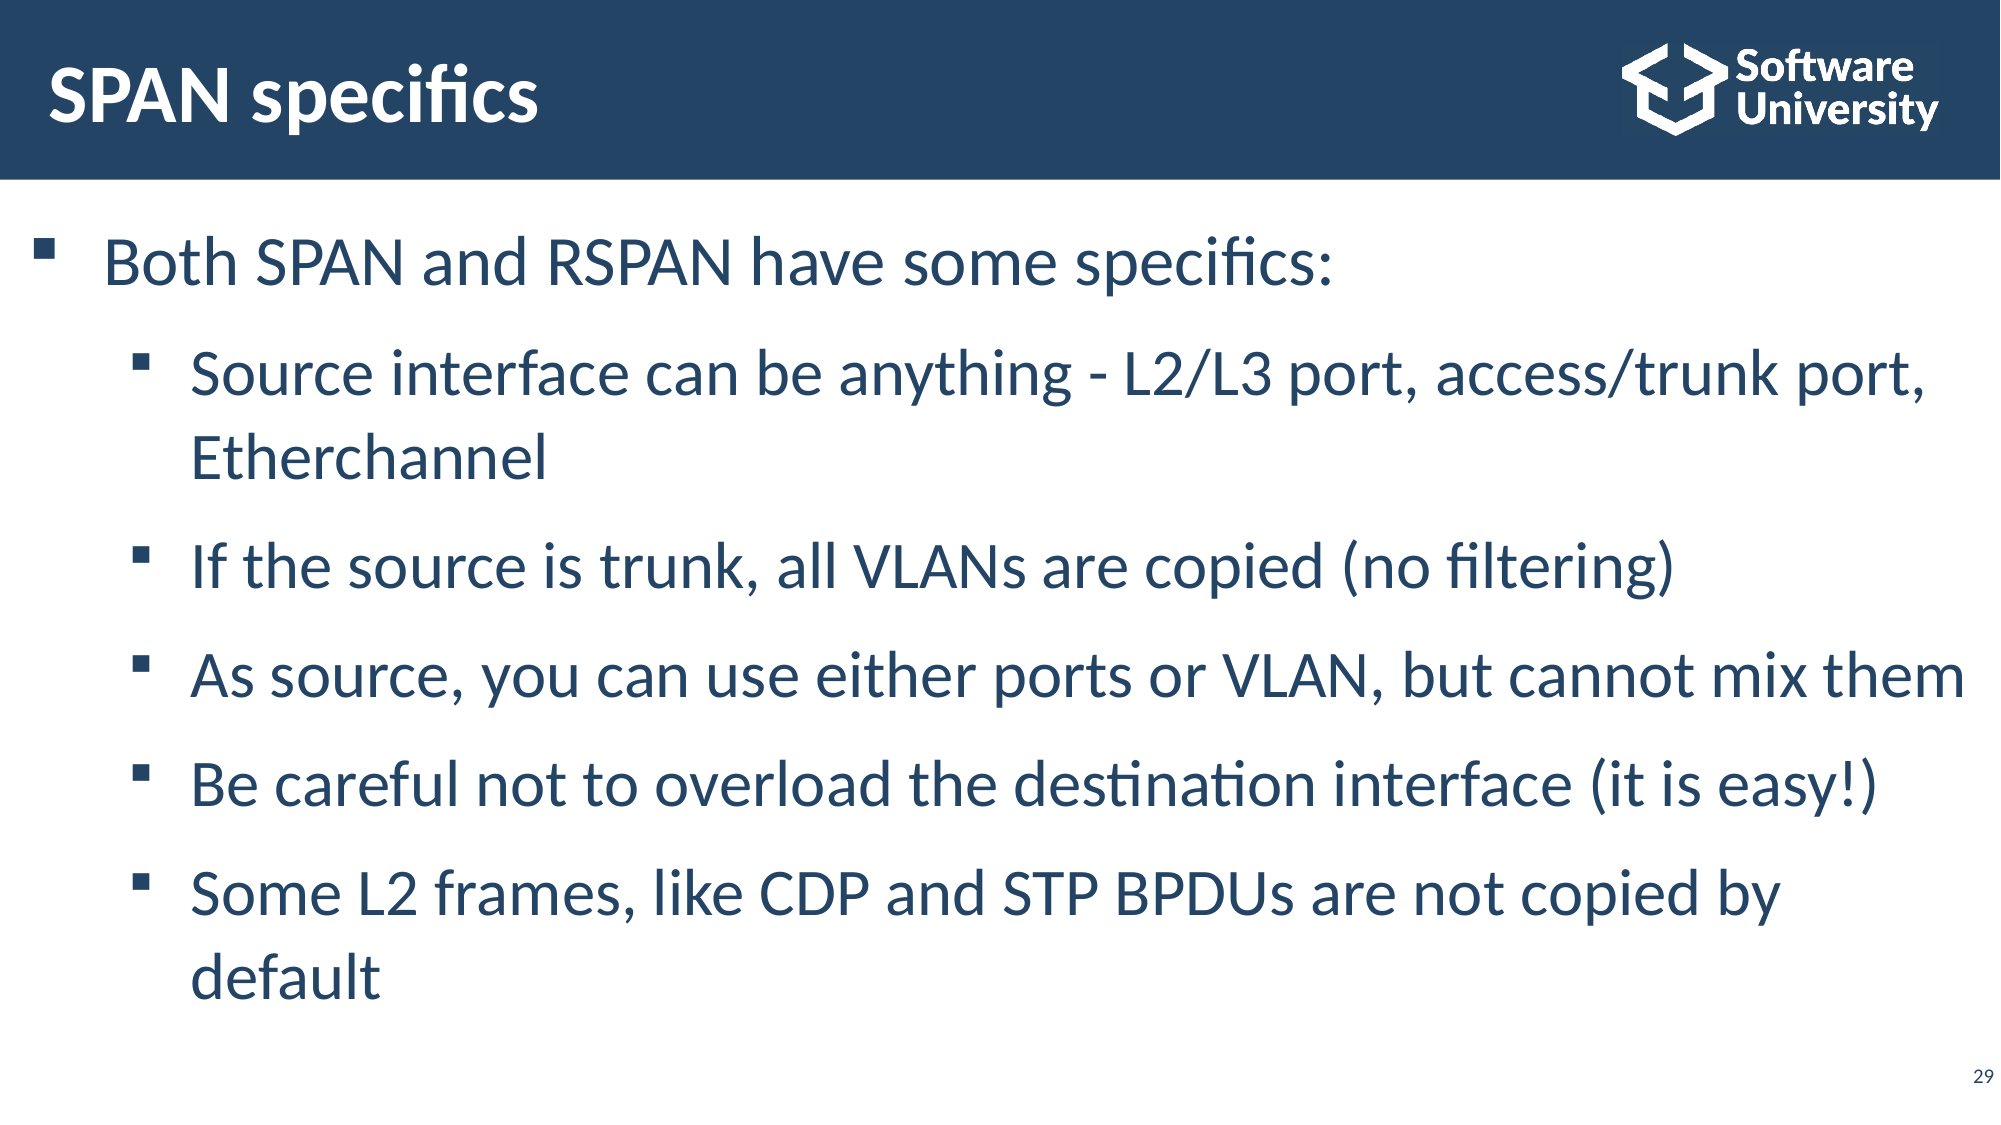

# SPAN specifics
Both SPAN and RSPAN have some specifics:
Source interface can be anything - L2/L3 port, access/trunk port,
Etherchannel
If the source is trunk, all VLANs are copied (no filtering)
As source, you can use either ports or VLAN, but cannot mix them
Be careful not to overload the destination interface (it is easy!)
Some L2 frames, like CDP and STP BPDUs are not copied by
default
29